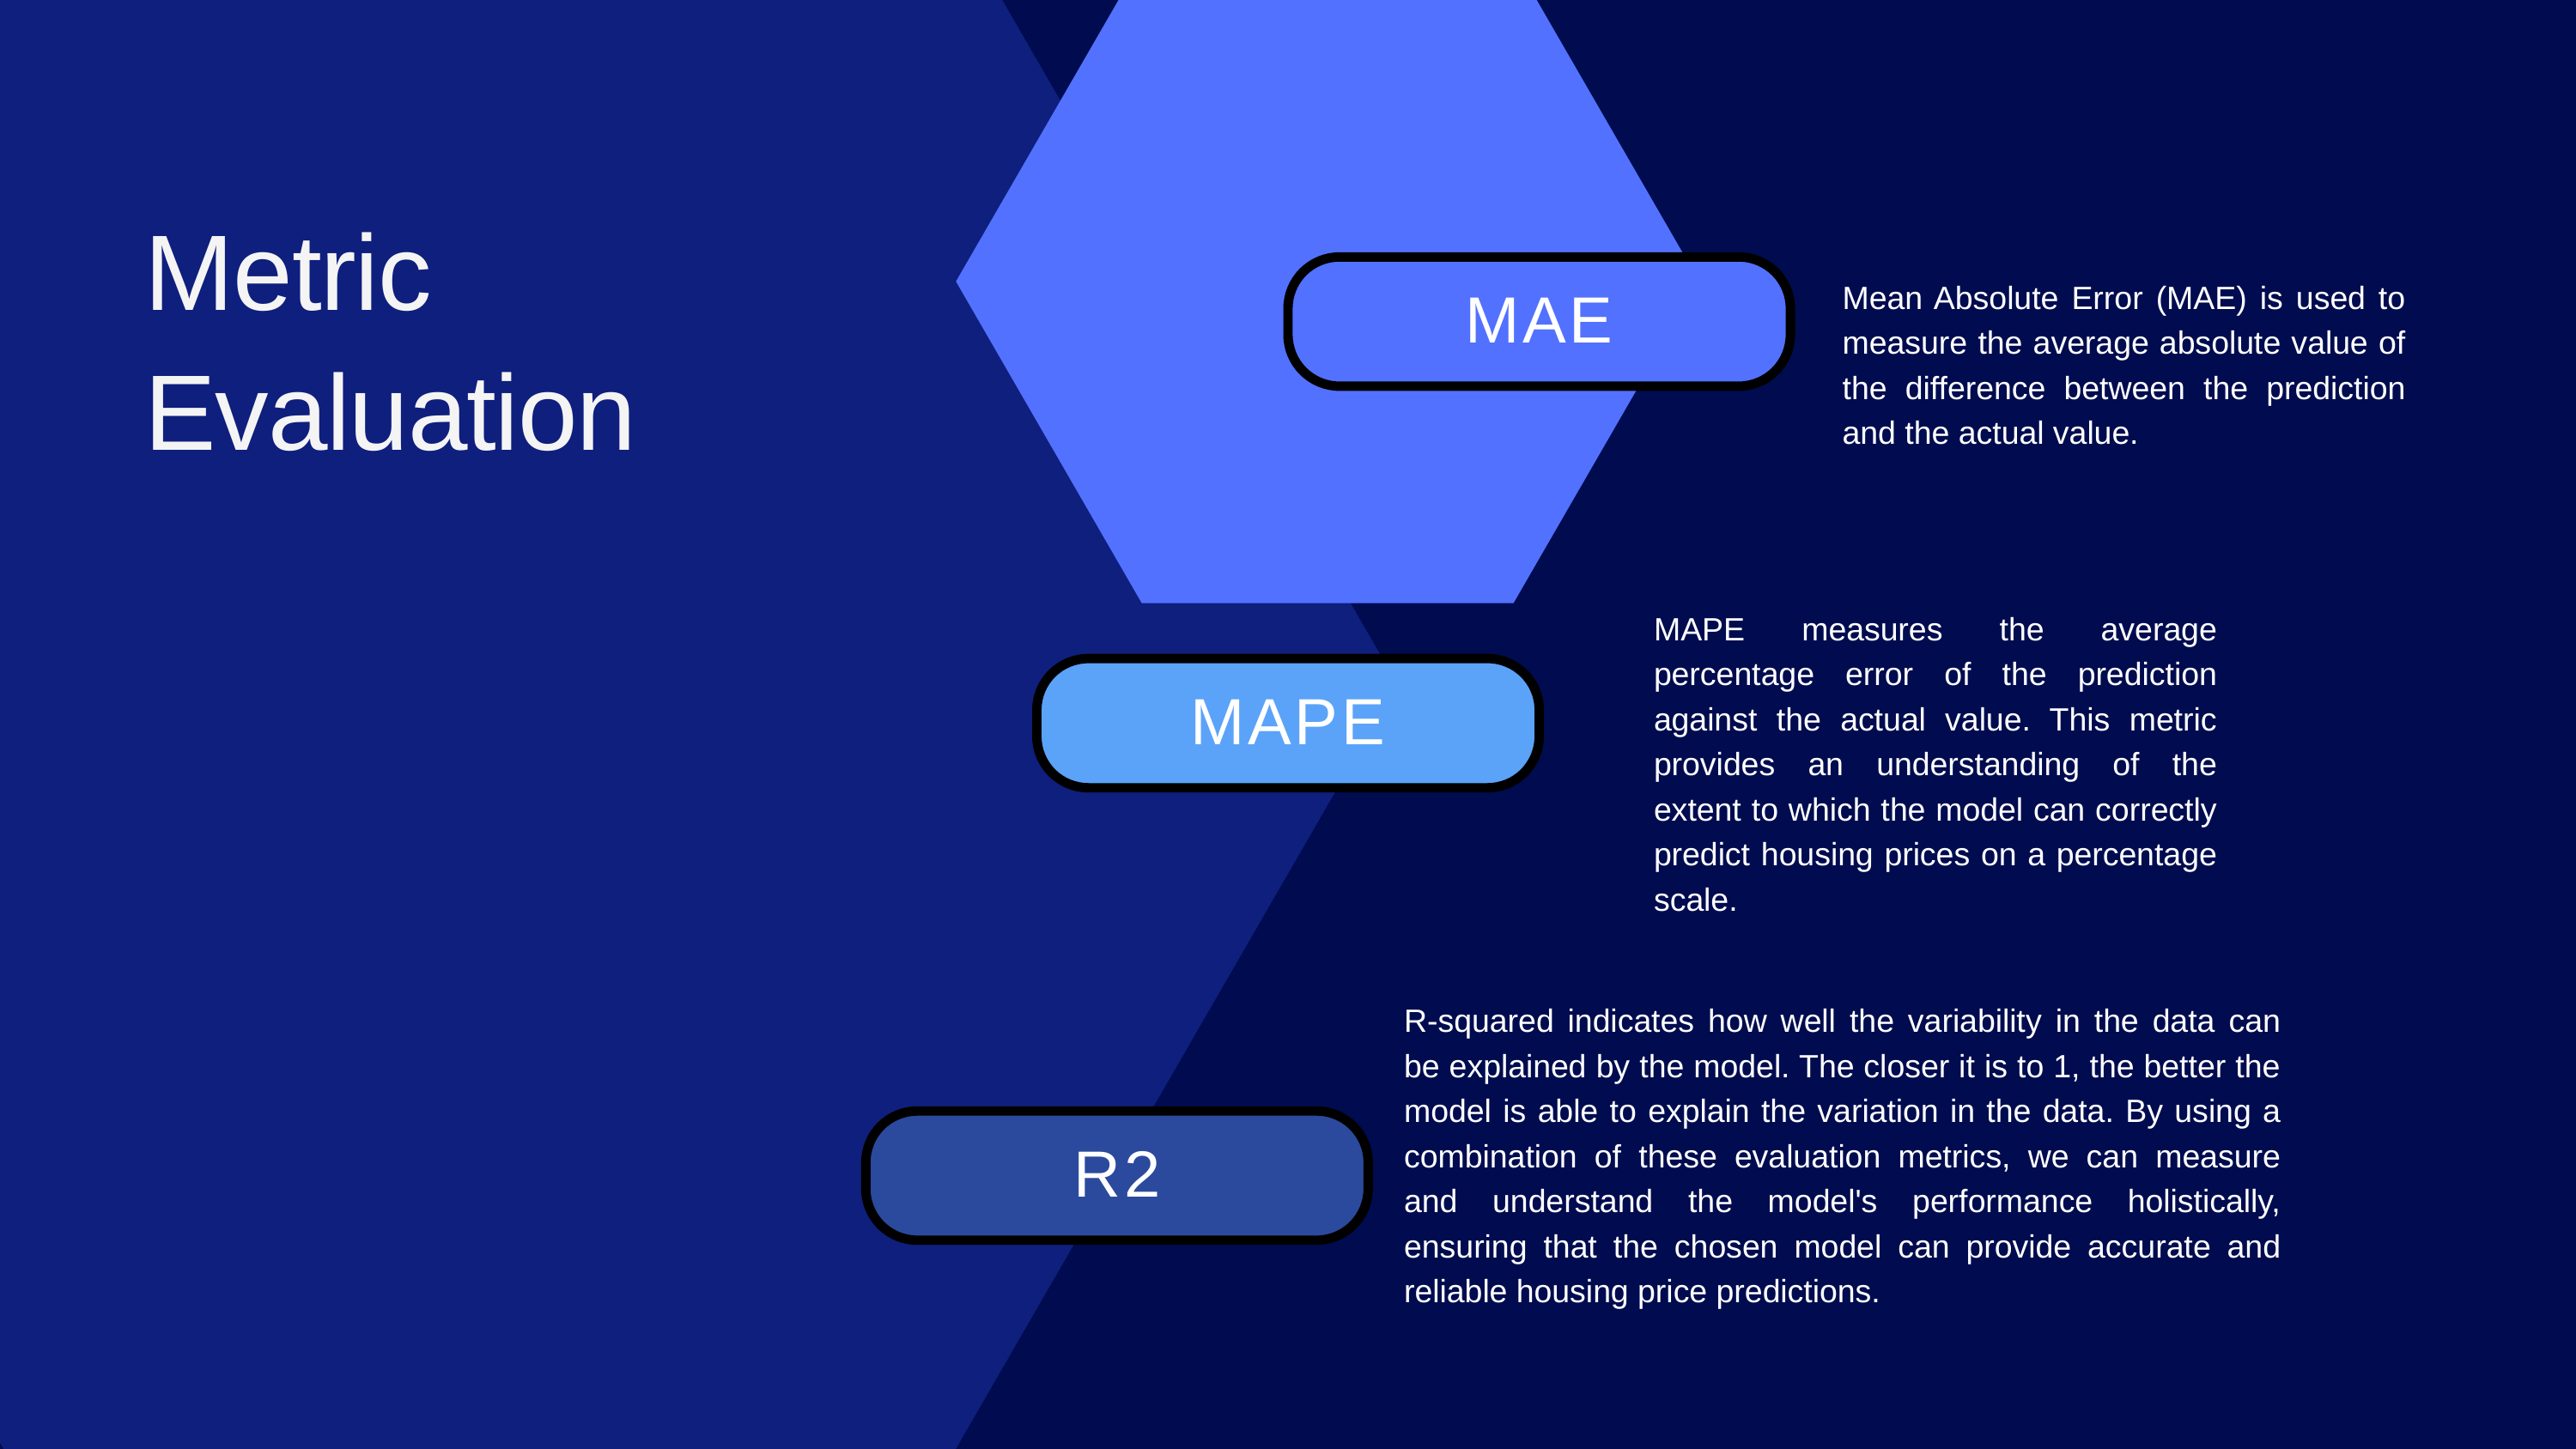

Metric
Evaluation

MAE
Mean Absolute Error (MAE) is used to measure the average absolute value of the difference between the prediction and the actual value.
MAPE measures the average percentage error of the prediction against the actual value. This metric provides an understanding of the extent to which the model can correctly predict housing prices on a percentage scale.

MAPE
R-squared indicates how well the variability in the data can be explained by the model. The closer it is to 1, the better the model is able to explain the variation in the data. By using a combination of these evaluation metrics, we can measure and understand the model's performance holistically, ensuring that the chosen model can provide accurate and reliable housing price predictions.

R2